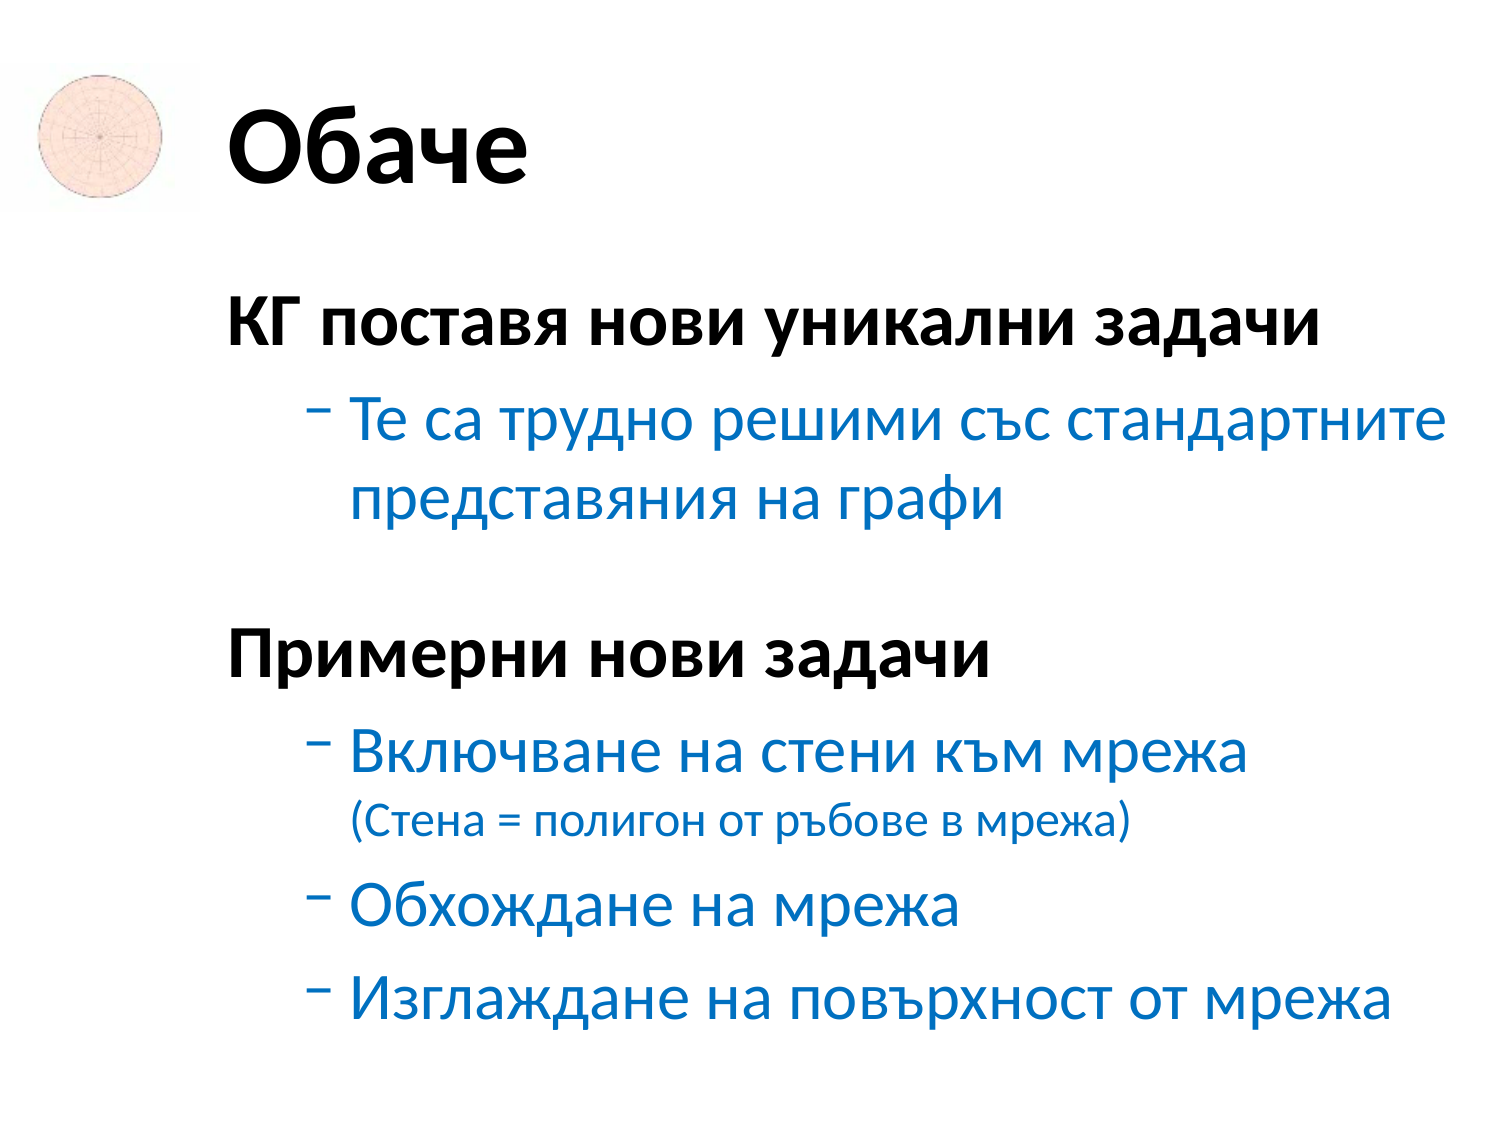

# Обаче
КГ поставя нови уникални задачи
Те са трудно решими със стандартните представяния на графи

Примерни нови задачи
Включване на стени към мрежа
(Стена = полигон от ръбове в мрежа)
Обхождане на мрежа
Изглаждане на повърхност от мрежа